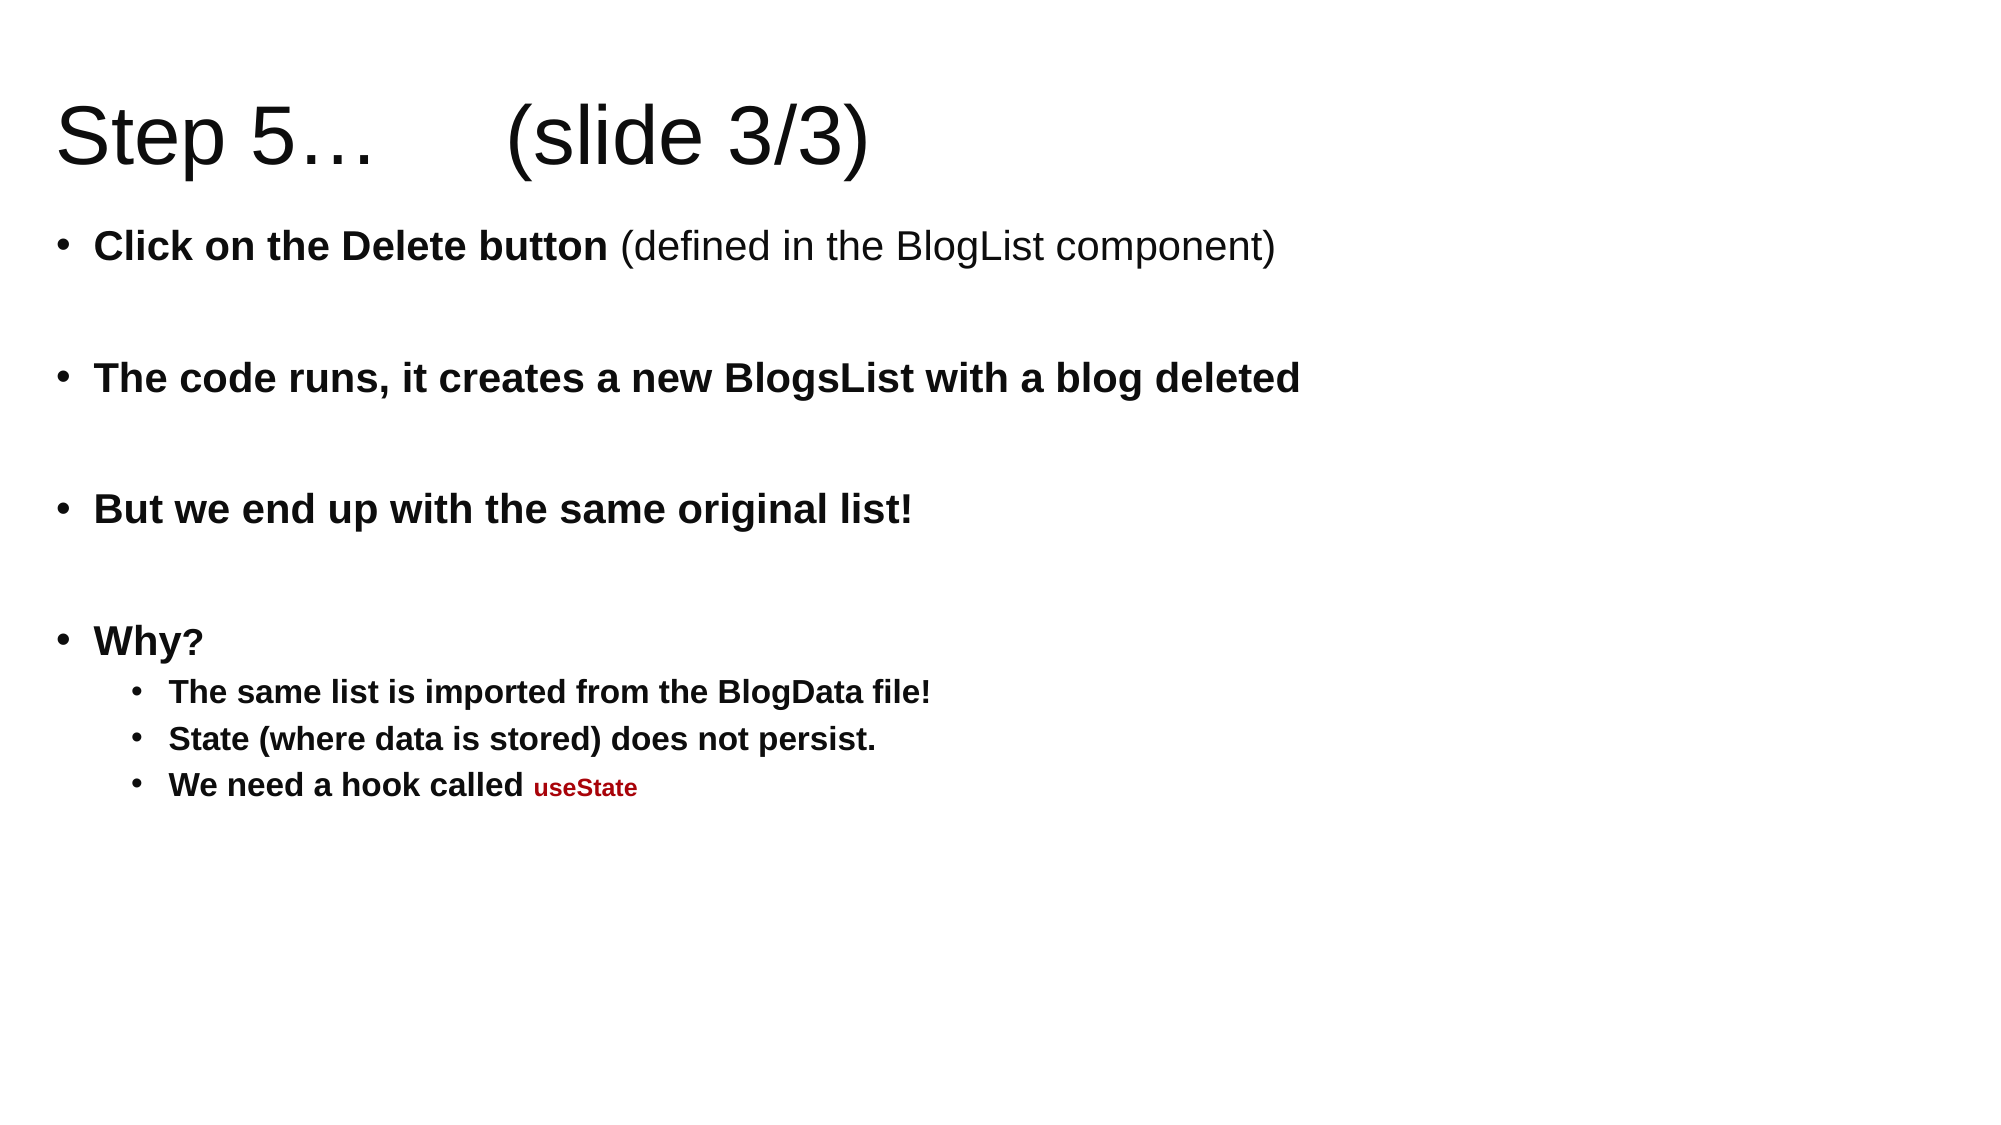

# Step 5…   	(slide 3/3)
Click on the Delete button (defined in the BlogList component)

The code runs, it creates a new BlogsList with a blog deleted

But we end up with the same original list!

Why?
The same list is imported from the BlogData file!
State (where data is stored) does not persist.
We need a hook called useState